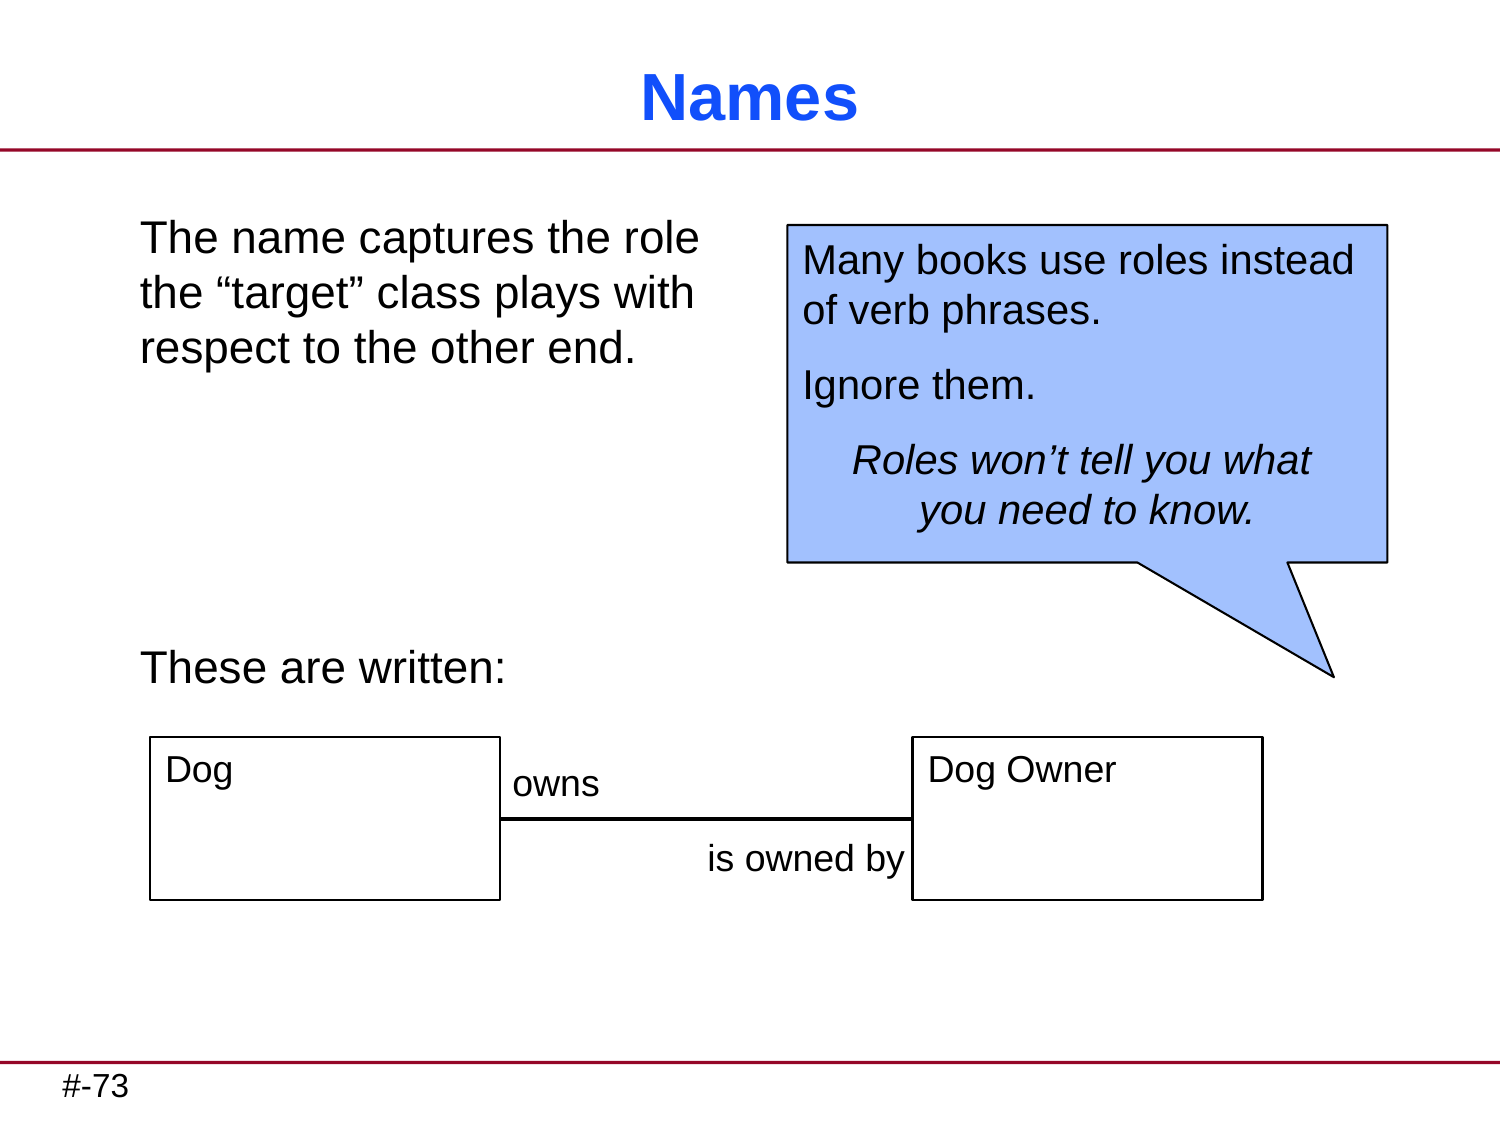

# Names
The name captures the role
the “target” class plays with
respect to the other end.

These are written:

Many books use roles instead of verb phrases.

Ignore them.

Roles won’t tell you what
you need to know.
Dog
Dog Owner
owns
is owned by